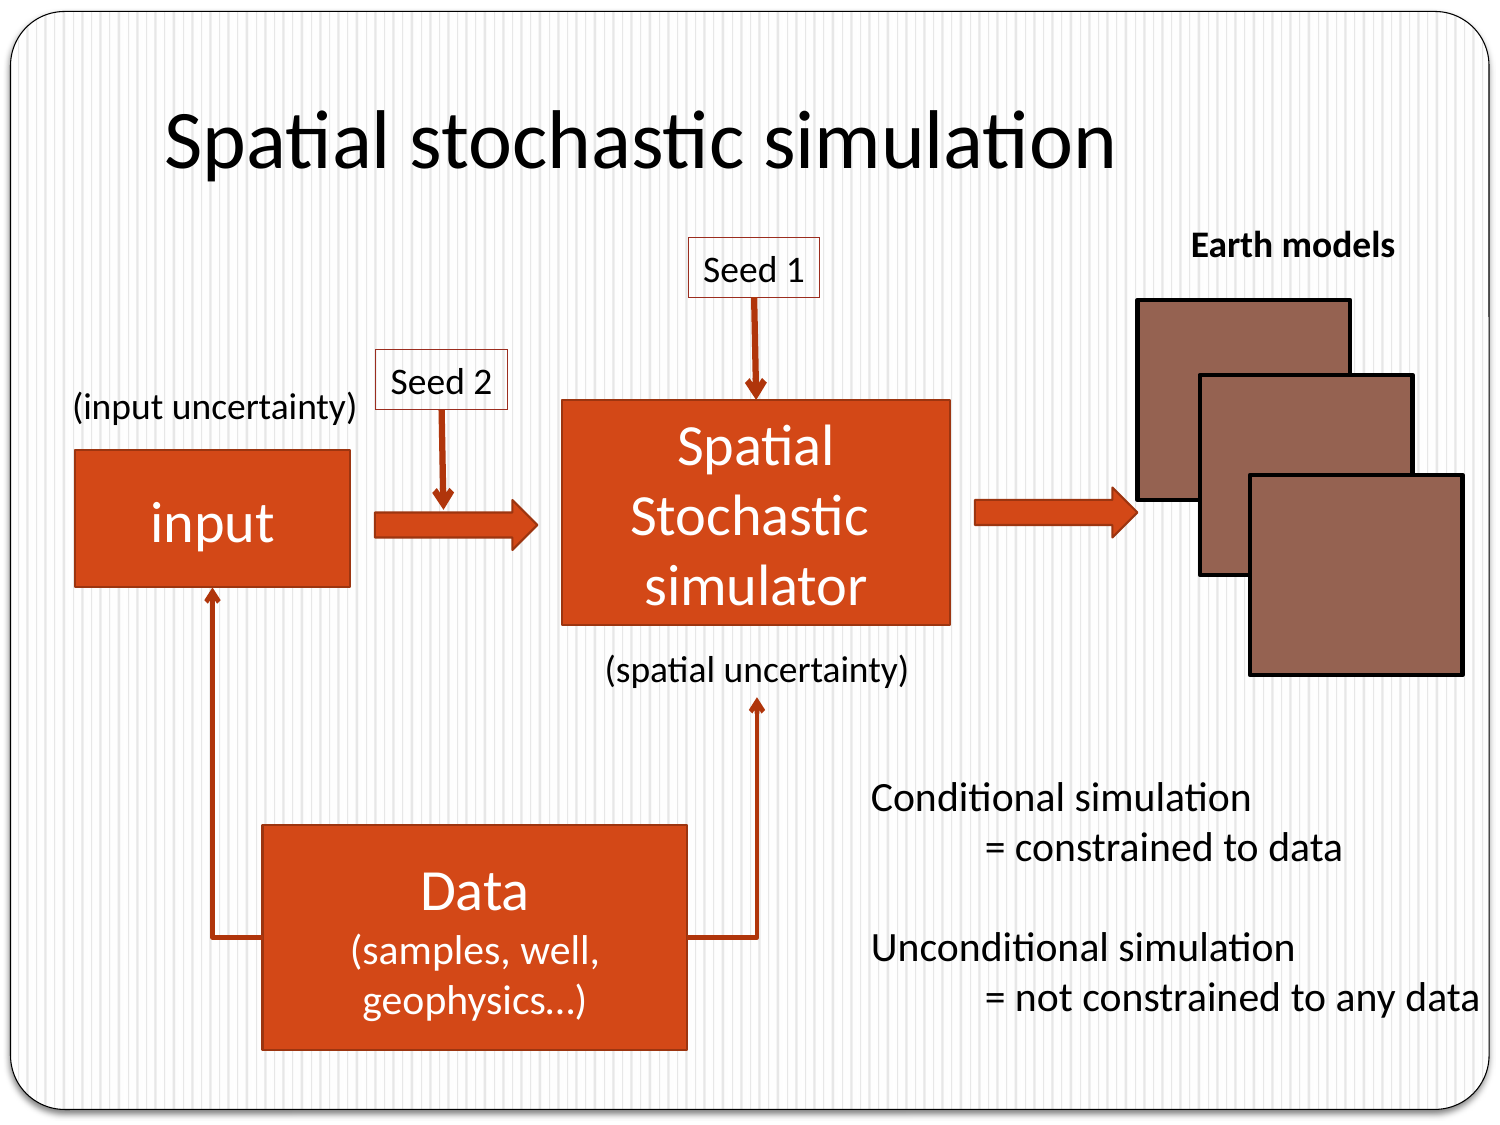

# Spatial stochastic simulation
Earth models
Seed 1

Seed 2
(input uncertainty)

Spatial
Stochastic
simulator
input

Data
(samples, well, geophysics…)
(spatial uncertainty)
Conditional simulation
            = constrained to data

Unconditional simulation
            = not constrained to any data